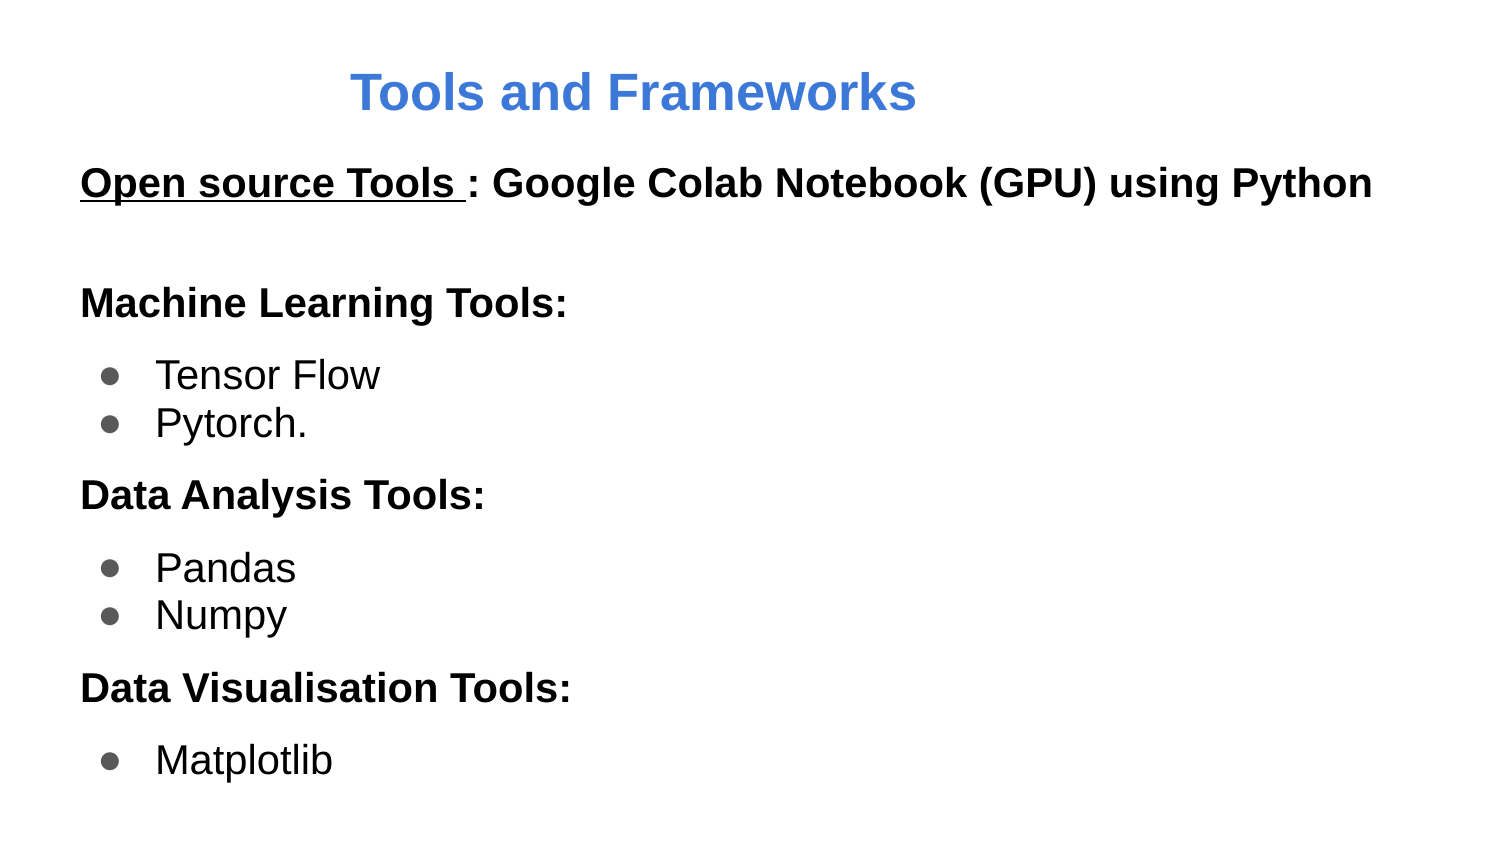

Tools and Frameworks
Open source Tools : Google Colab Notebook (GPU) using Python

Machine Learning Tools:
Tensor Flow
Pytorch.
Data Analysis Tools:
Pandas
Numpy
Data Visualisation Tools:
Matplotlib